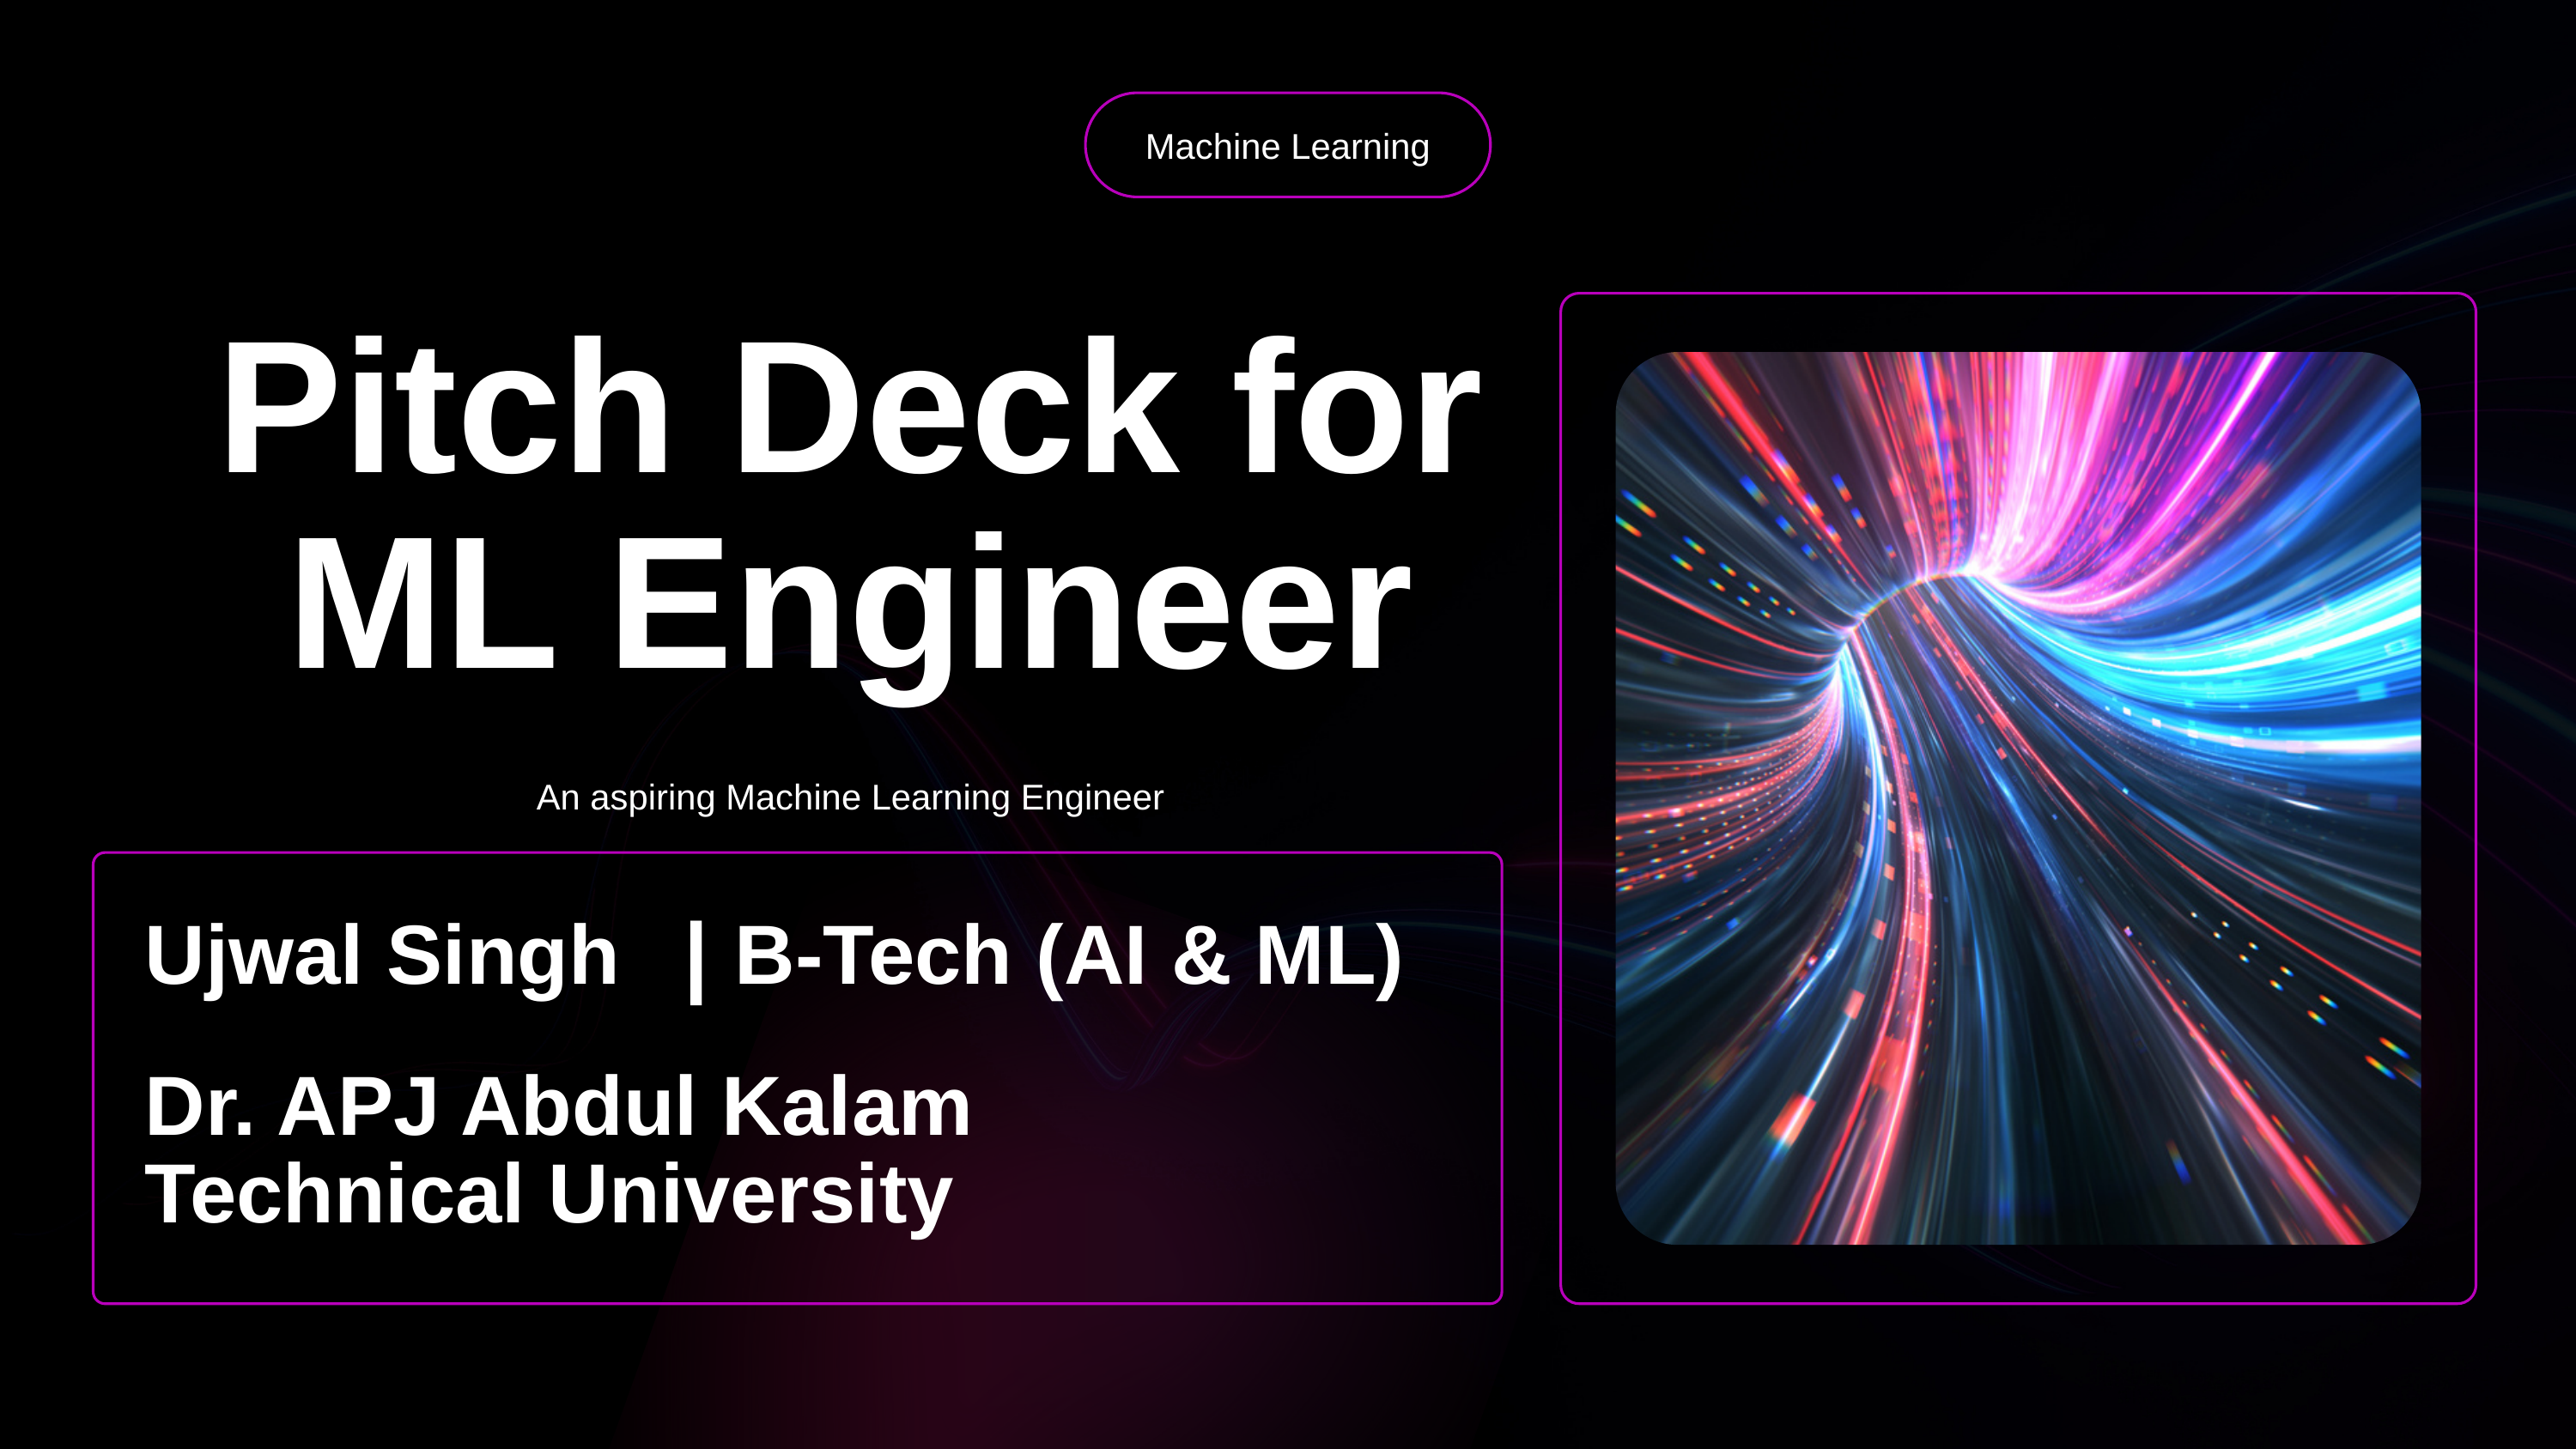

Machine Learning

Pitch Deck for ML Engineer

An aspiring Machine Learning Engineer

|
Ujwal Singh
B-Tech (AI & ML)
Dr. APJ Abdul Kalam Technical University